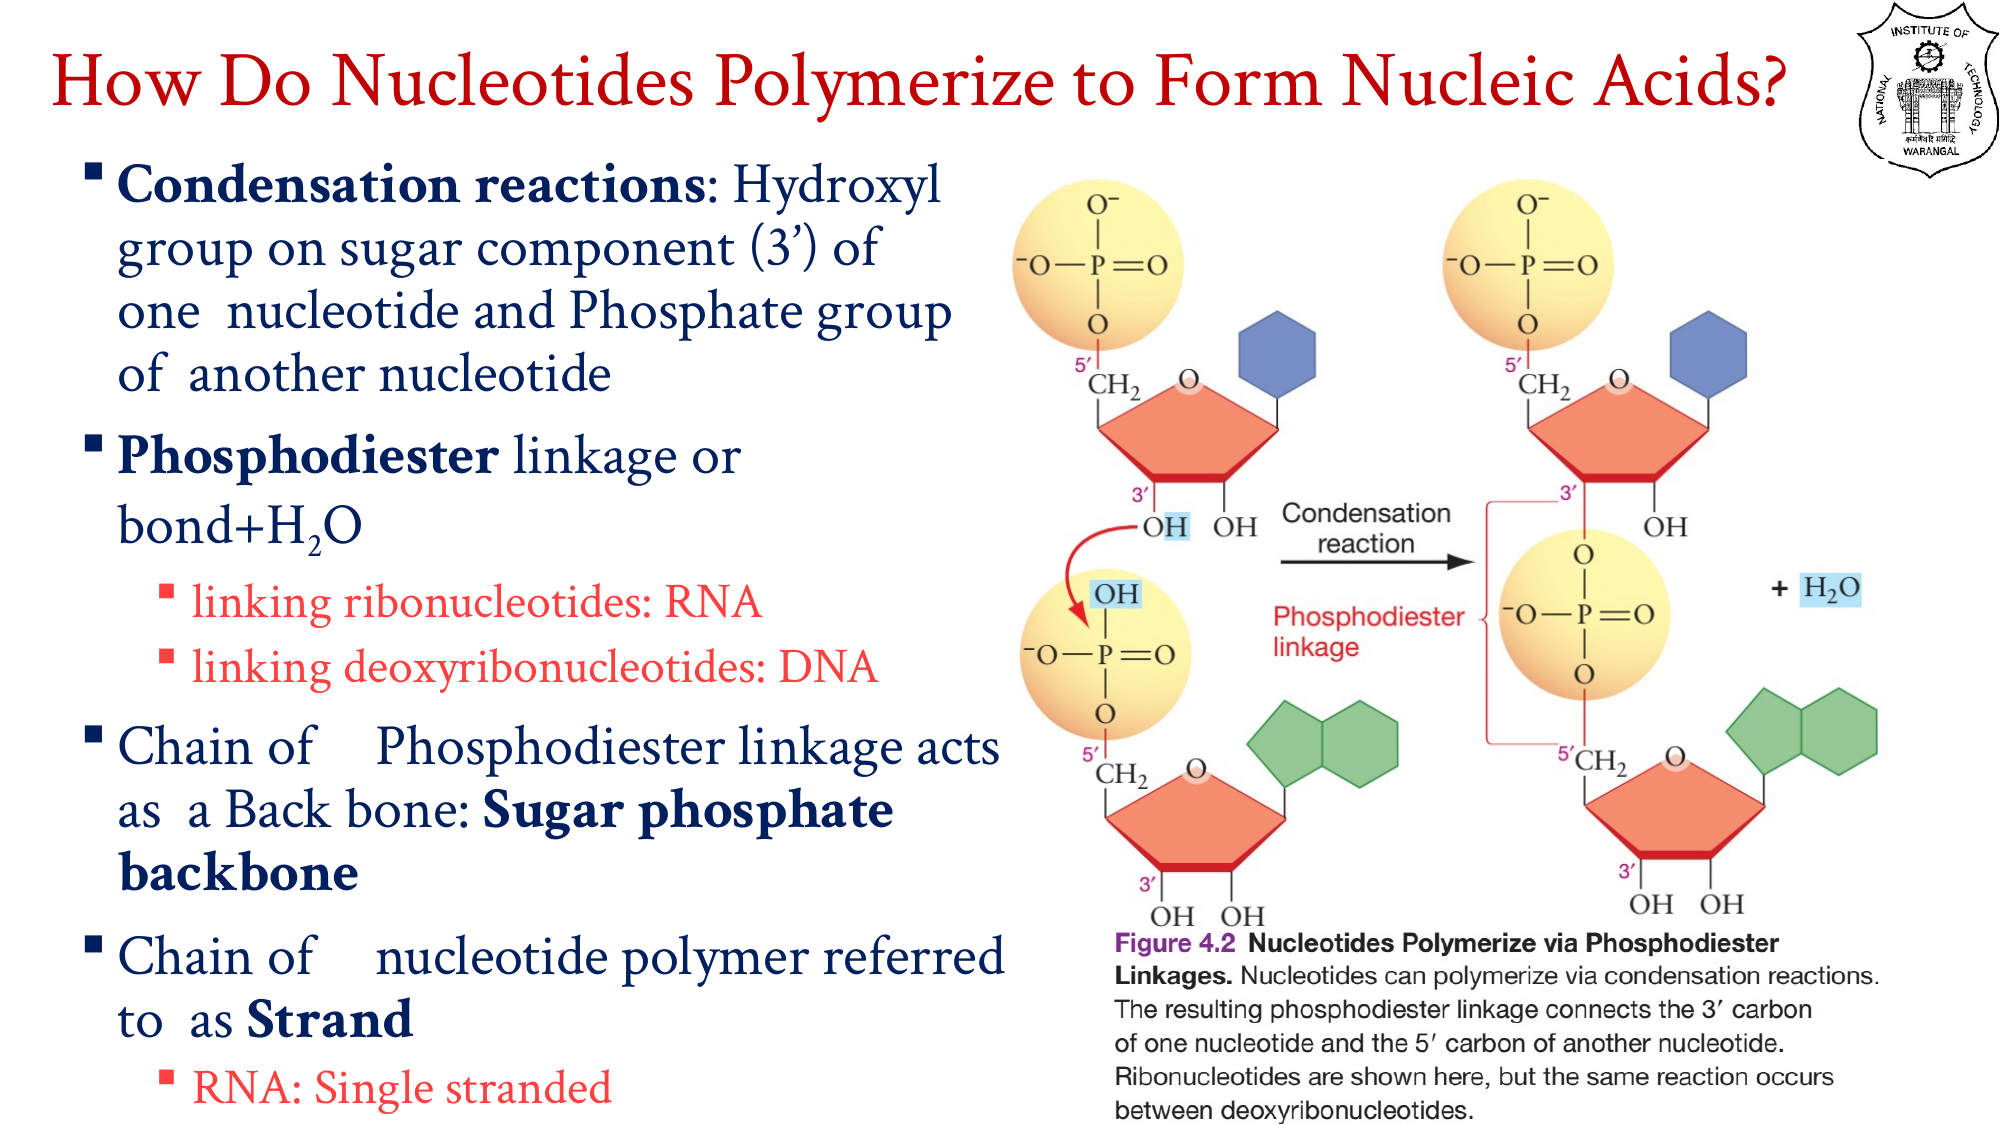

# How Do Nucleotides Polymerize to Form Nucleic Acids?
Condensation reactions: Hydroxyl  group on sugar component (3’) of	one  nucleotide and Phosphate group of  another nucleotide
Phosphodiester linkage or bond+H2O
linking ribonucleotides: RNA
linking deoxyribonucleotides: DNA
Chain of	Phosphodiester linkage acts as  a Back bone: Sugar phosphate  backbone
Chain of	nucleotide polymer referred to  as Strand
RNA: Single stranded
DNA: Double stranded